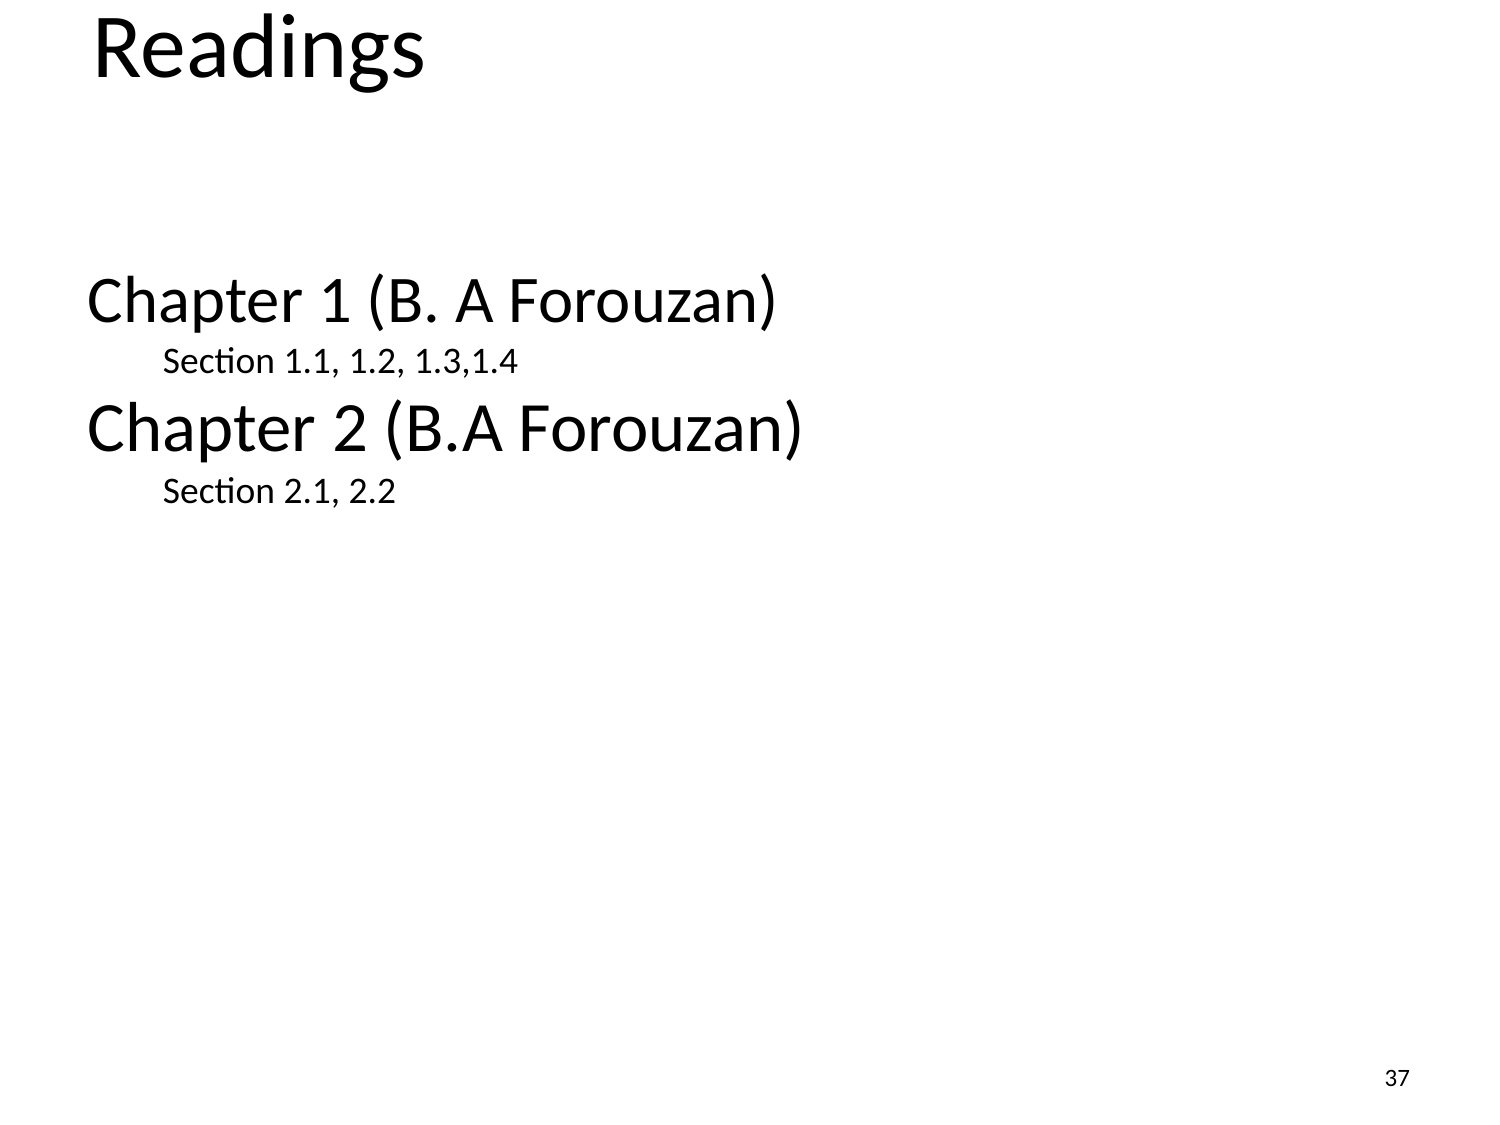

# Readings
Chapter 1 (B. A Forouzan)
Section 1.1, 1.2, 1.3,1.4
Chapter 2 (B.A Forouzan)
Section 2.1, 2.2
37